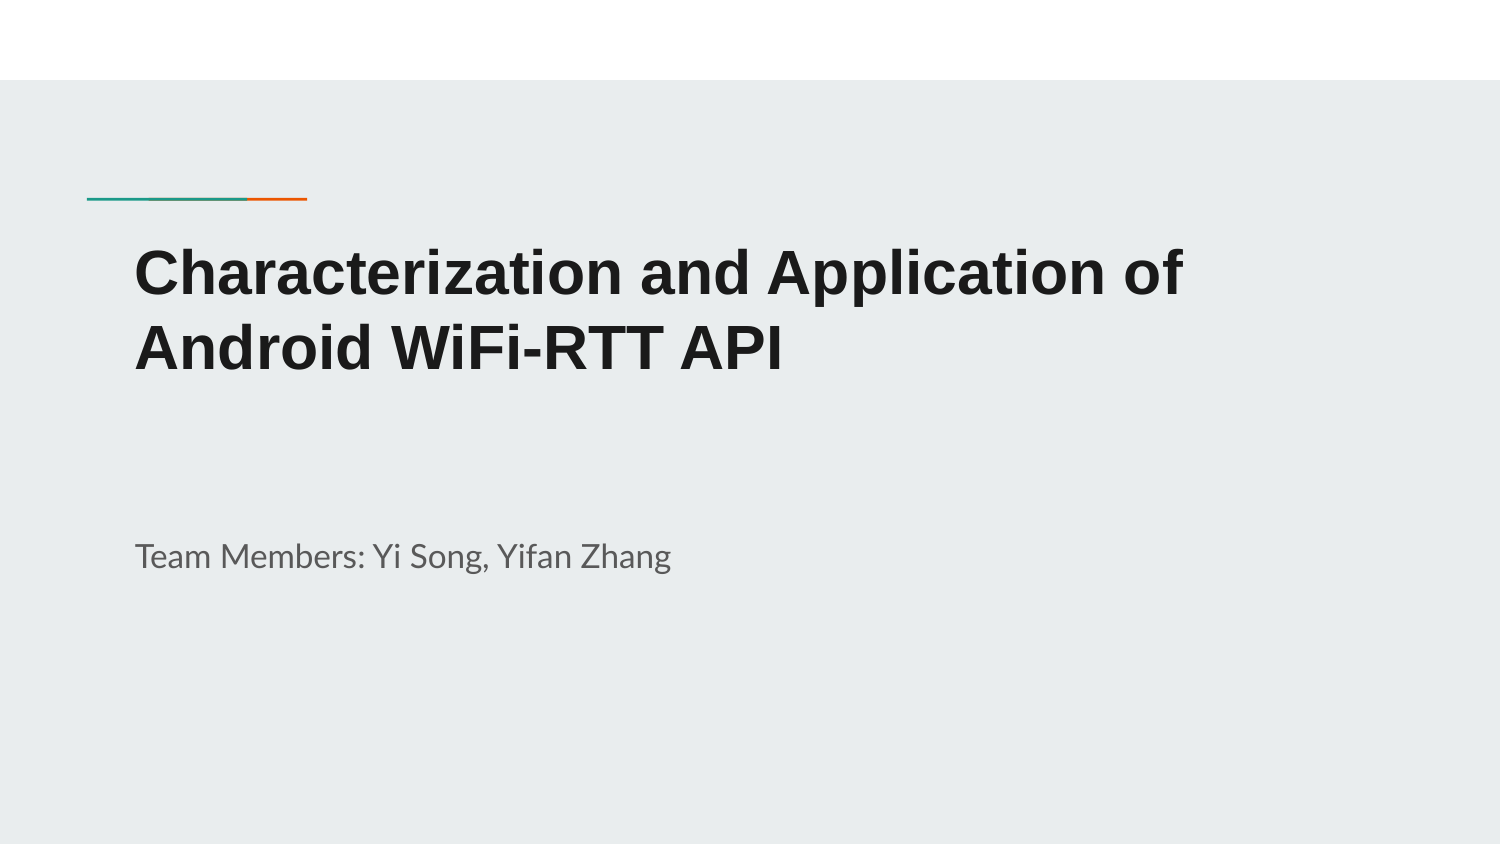

# Characterization and Application of Android WiFi-RTT API
Team Members: Yi Song, Yifan Zhang